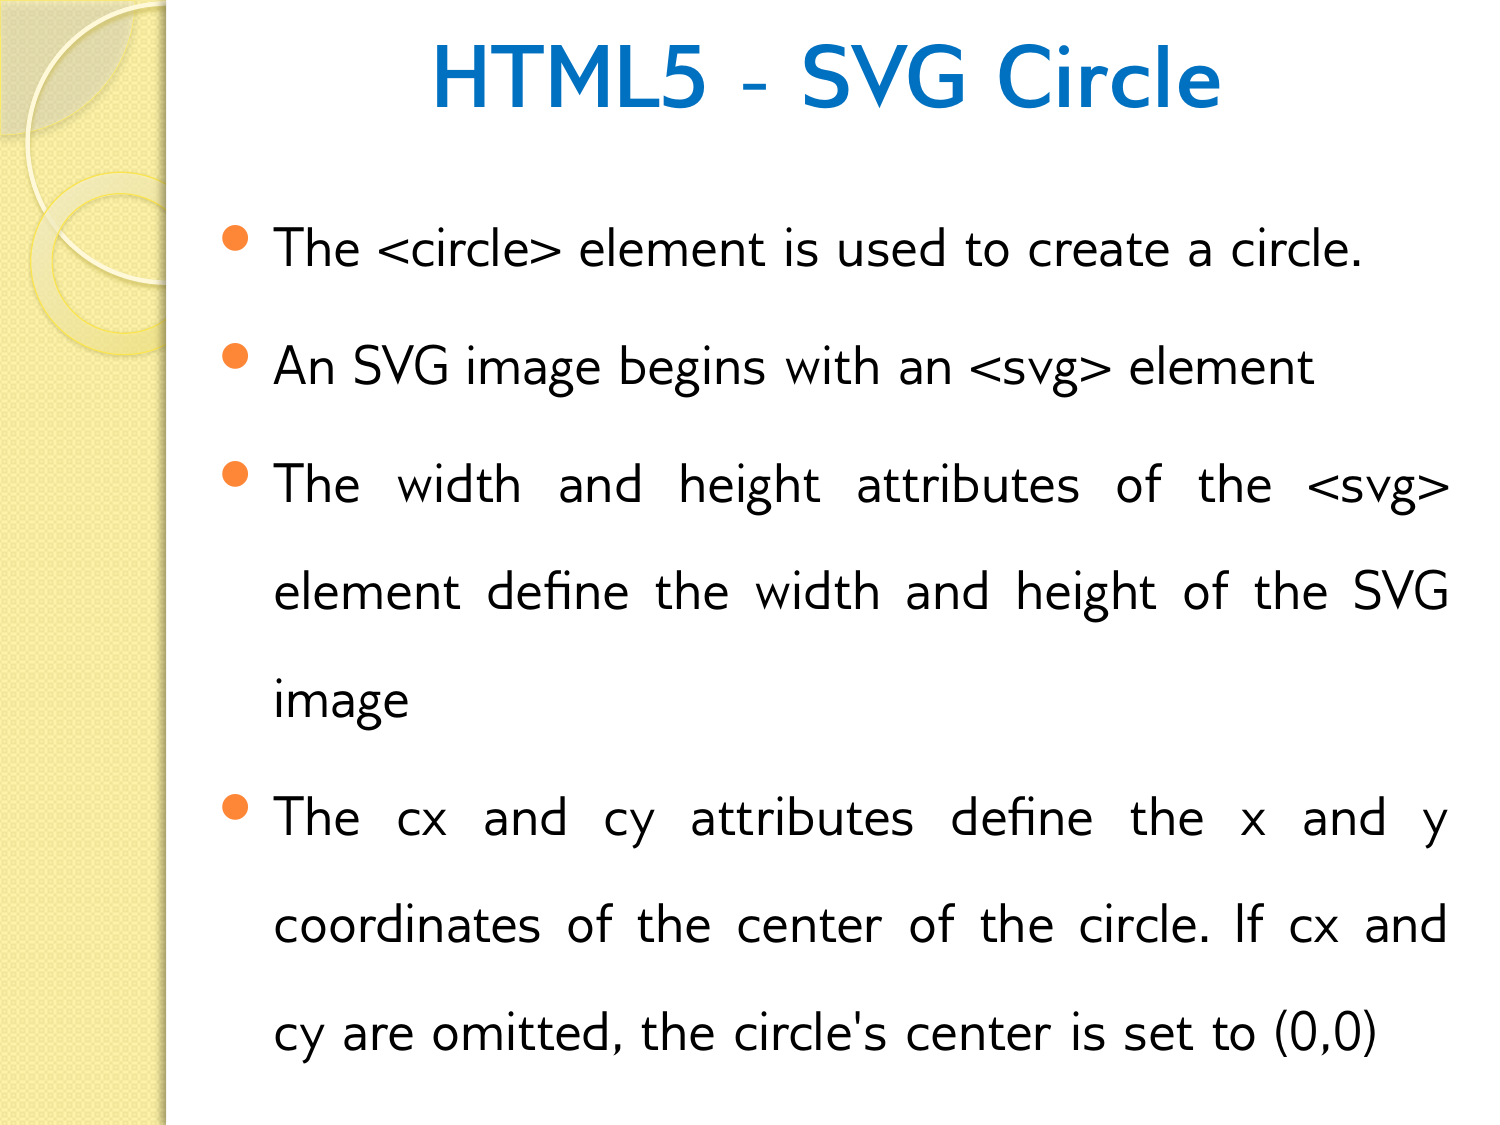

# HTML5 − SVG Circle
The <circle> element is used to create a circle.
An SVG image begins with an <svg> element
The width and height attributes of the <svg> element define the width and height of the SVG image
The cx and cy attributes define the x and y coordinates of the center of the circle. If cx and cy are omitted, the circle's center is set to (0,0)